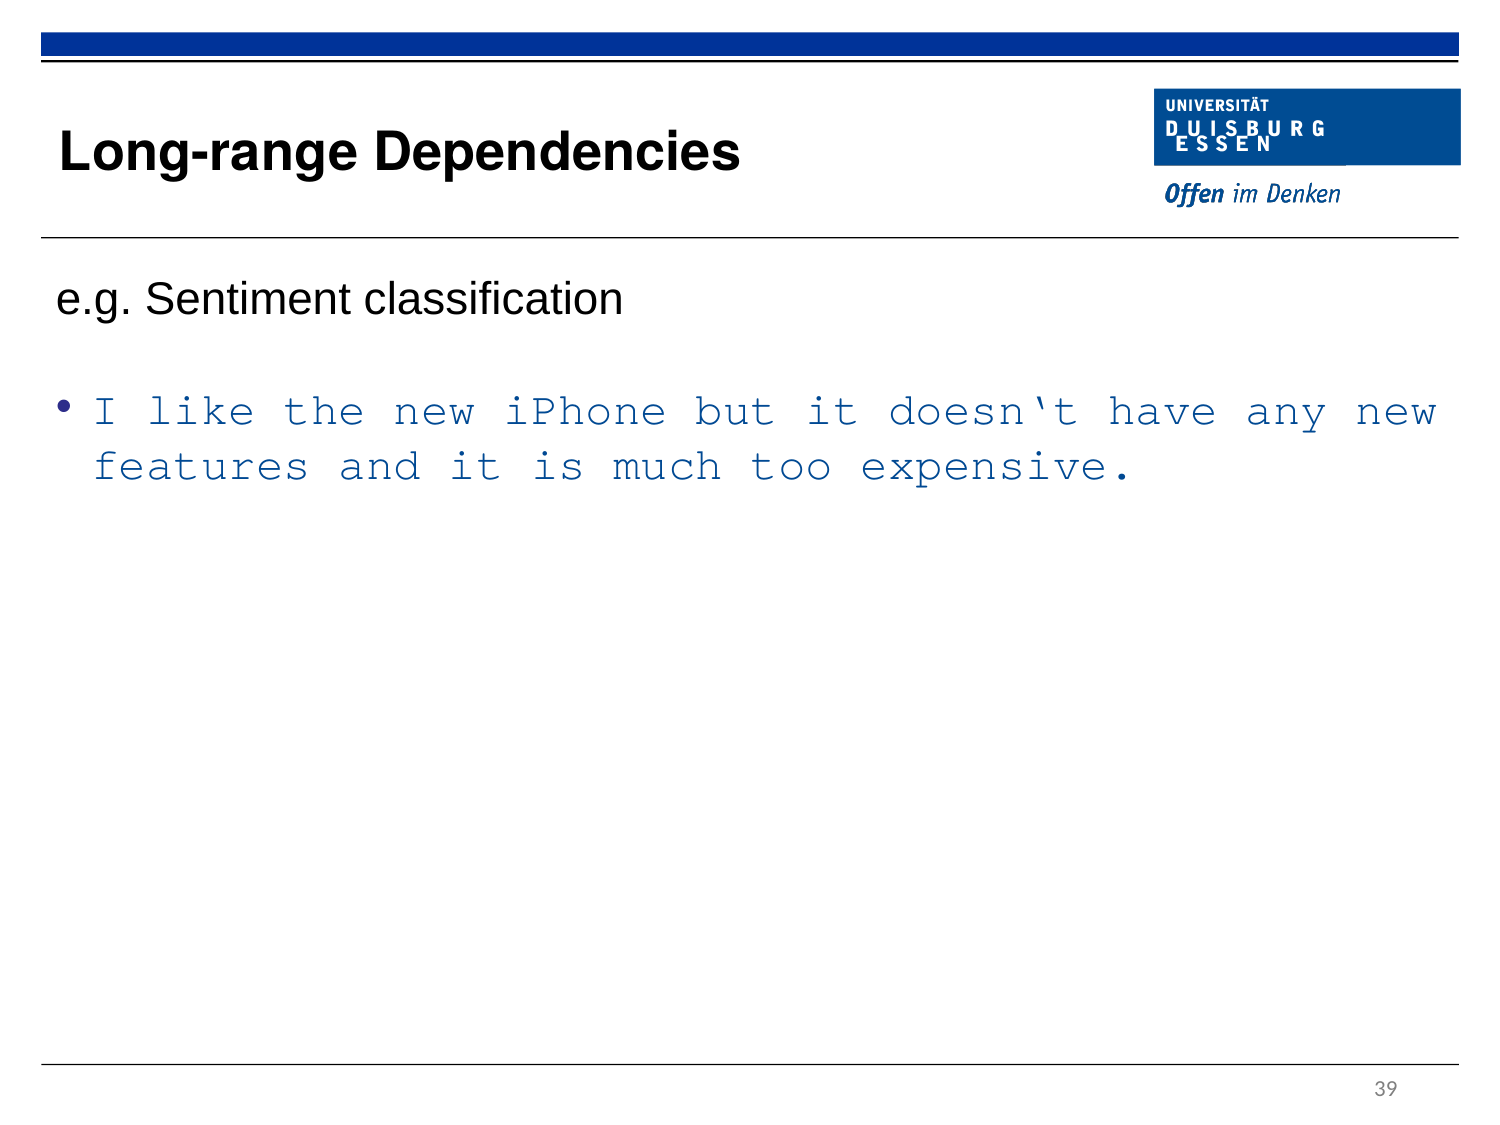

# Long-range Dependencies
e.g. Sentiment classification

I like the new iPhone but it doesn‘t have any new features and it is much too expensive.